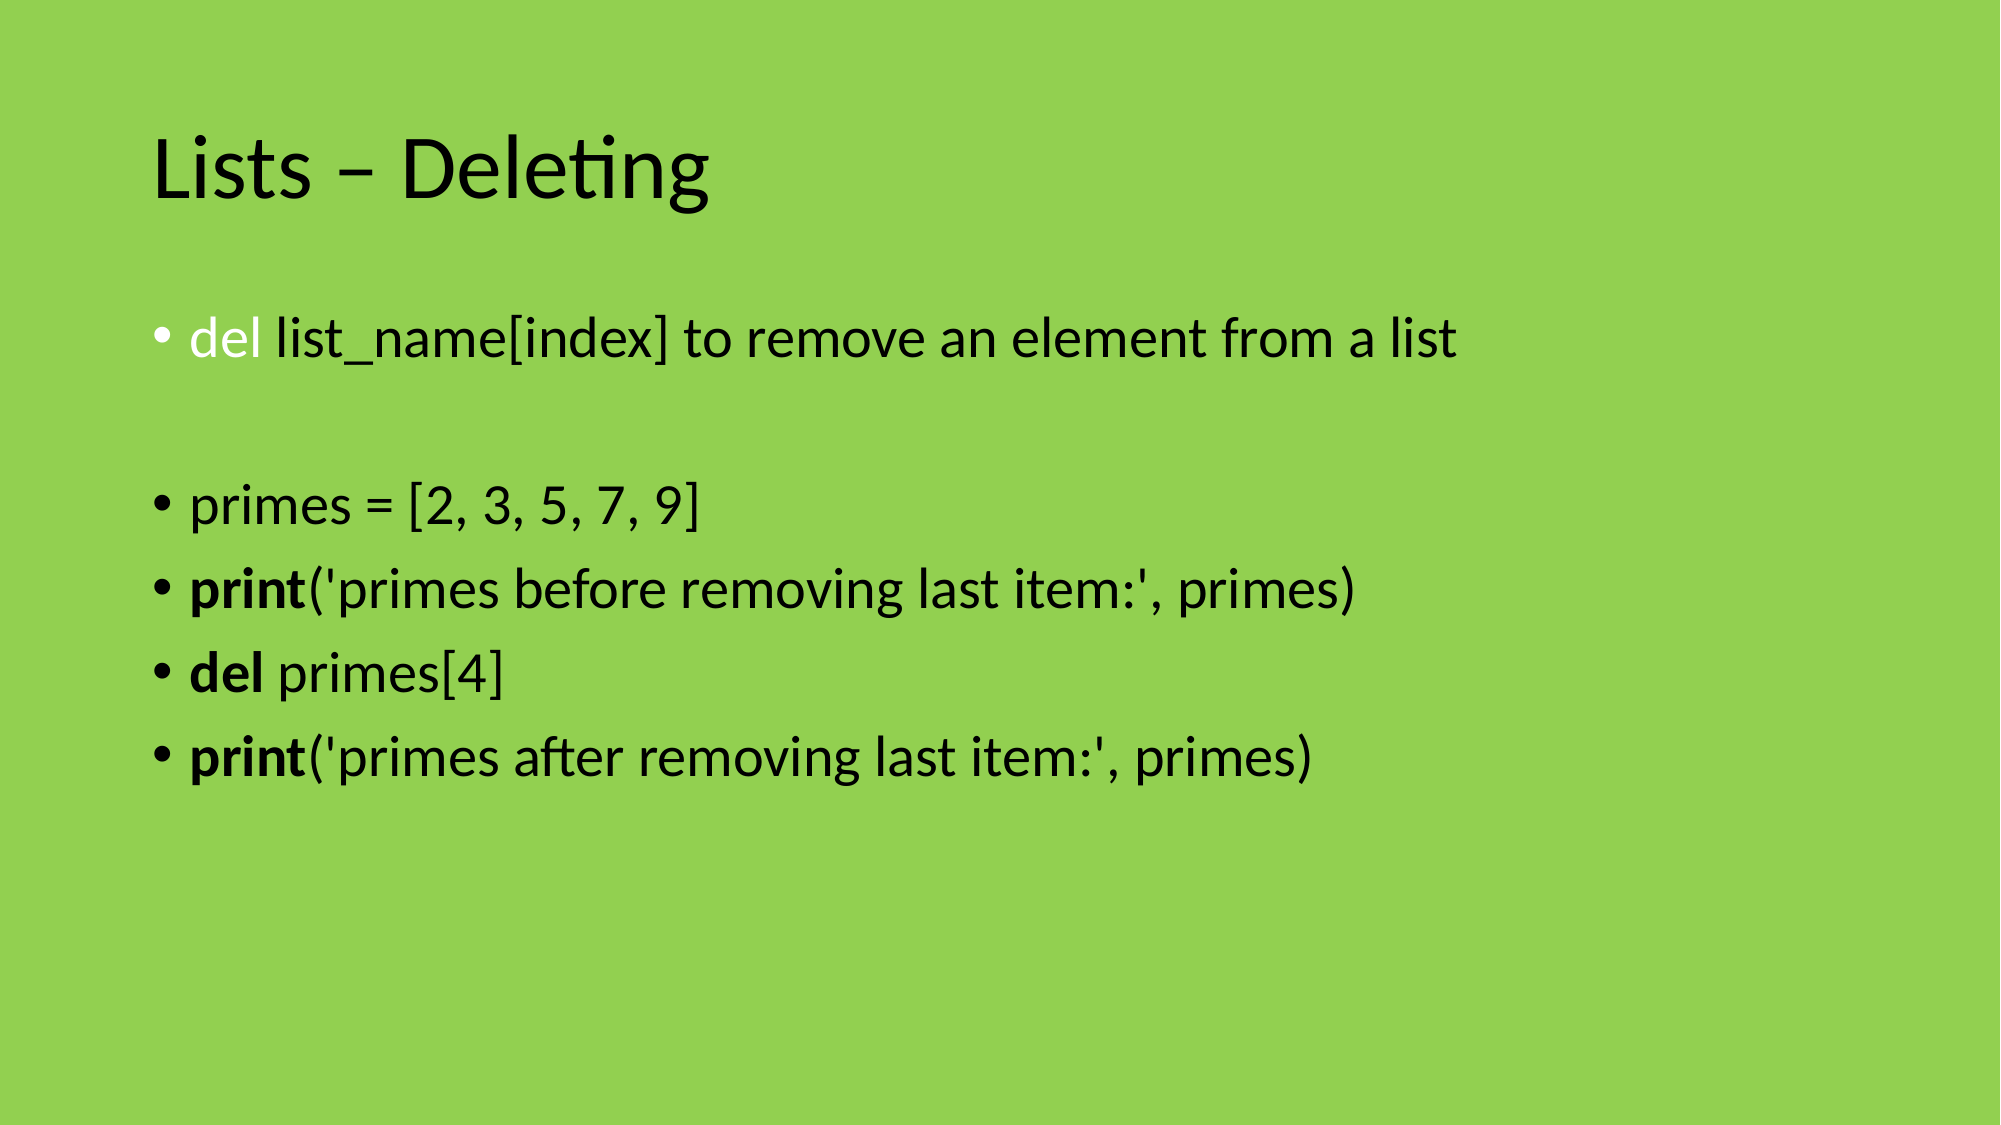

# Lists – Deleting
del list_name[index] to remove an element from a list

primes = [2, 3, 5, 7, 9]
print('primes before removing last item:', primes)
del primes[4]
print('primes after removing last item:', primes)